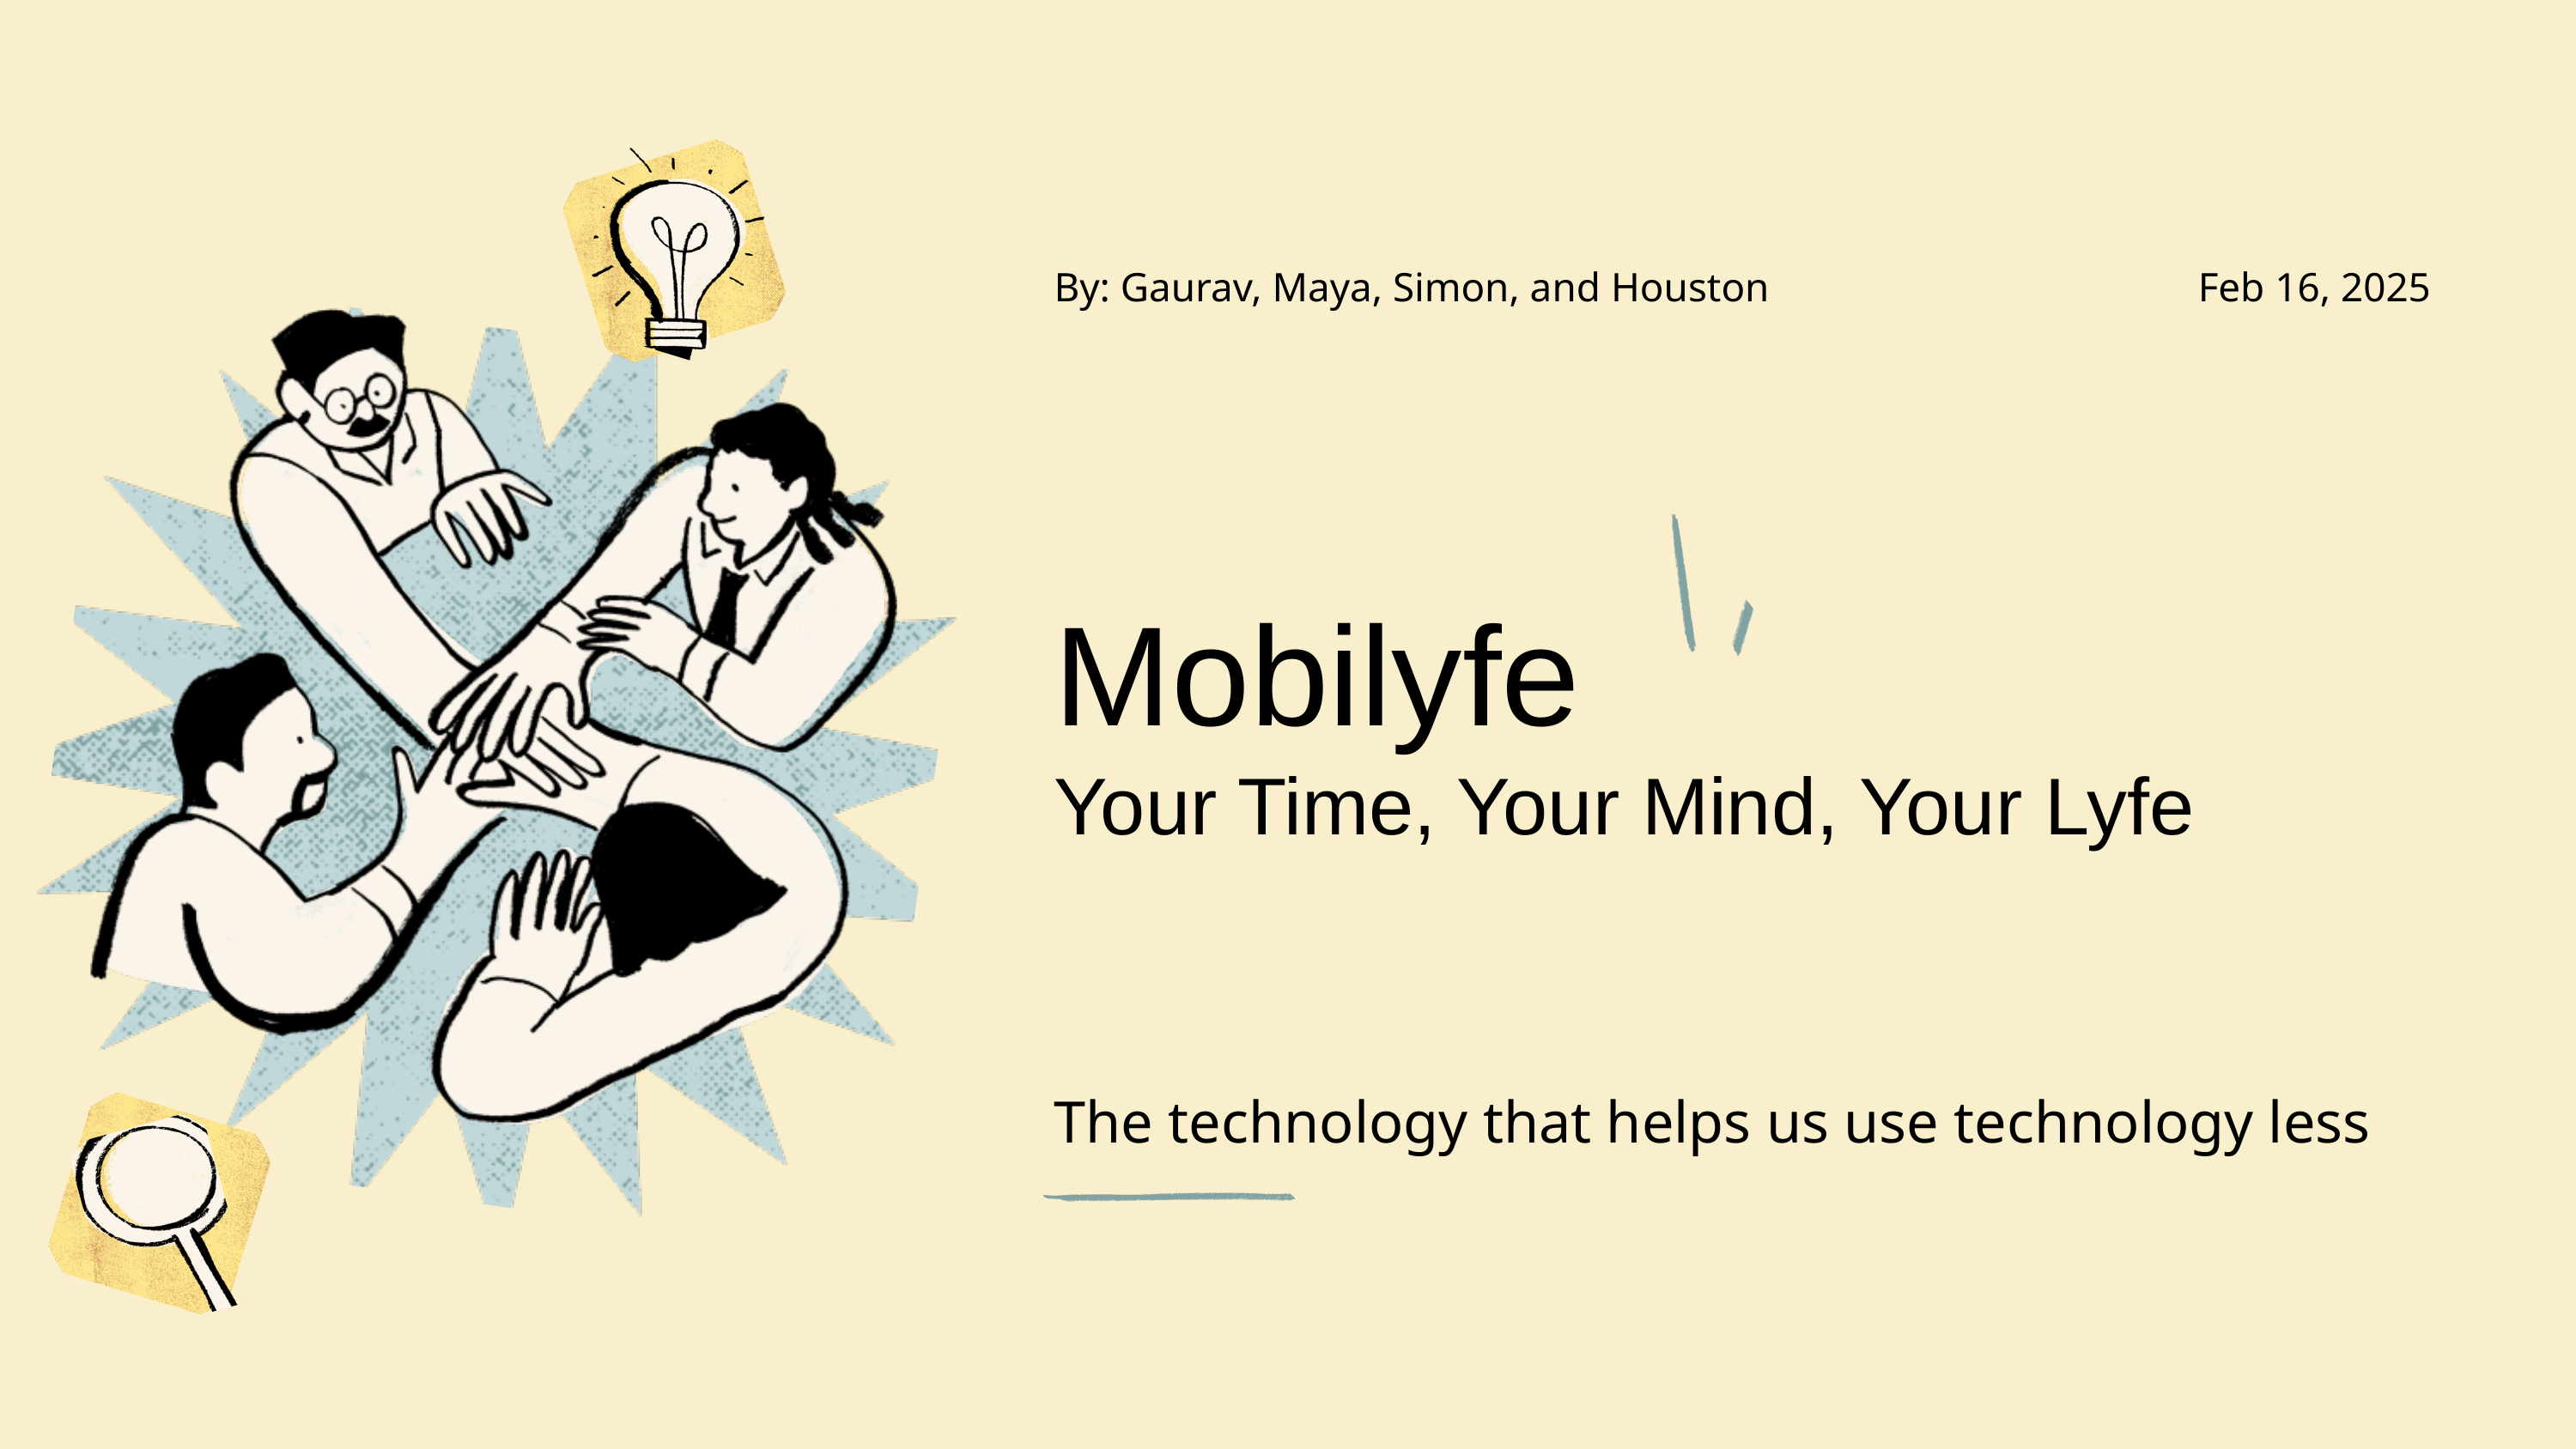

Feb 16, 2025
By: Gaurav, Maya, Simon, and Houston

Mobilyfe
Your Time, Your Mind, Your Lyfe
The technology that helps us use technology less